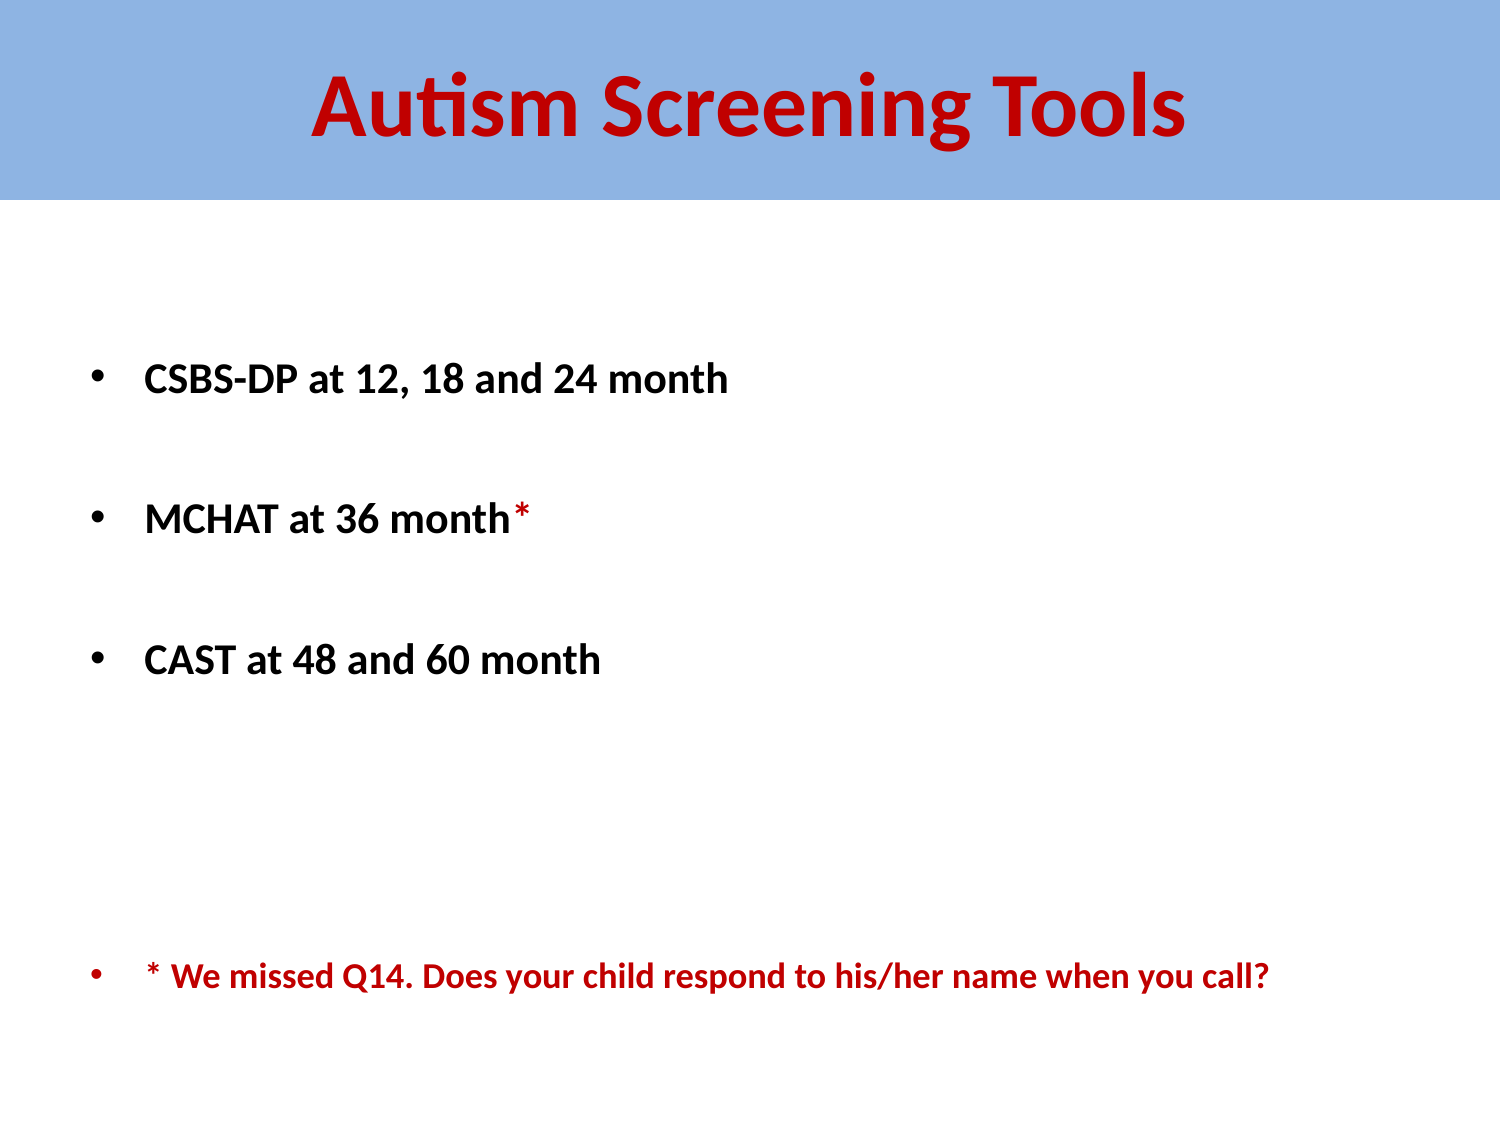

# Autism Screening Tools
CSBS-DP at 12, 18 and 24 month
MCHAT at 36 month*
CAST at 48 and 60 month

* We missed Q14. Does your child respond to his/her name when you call?